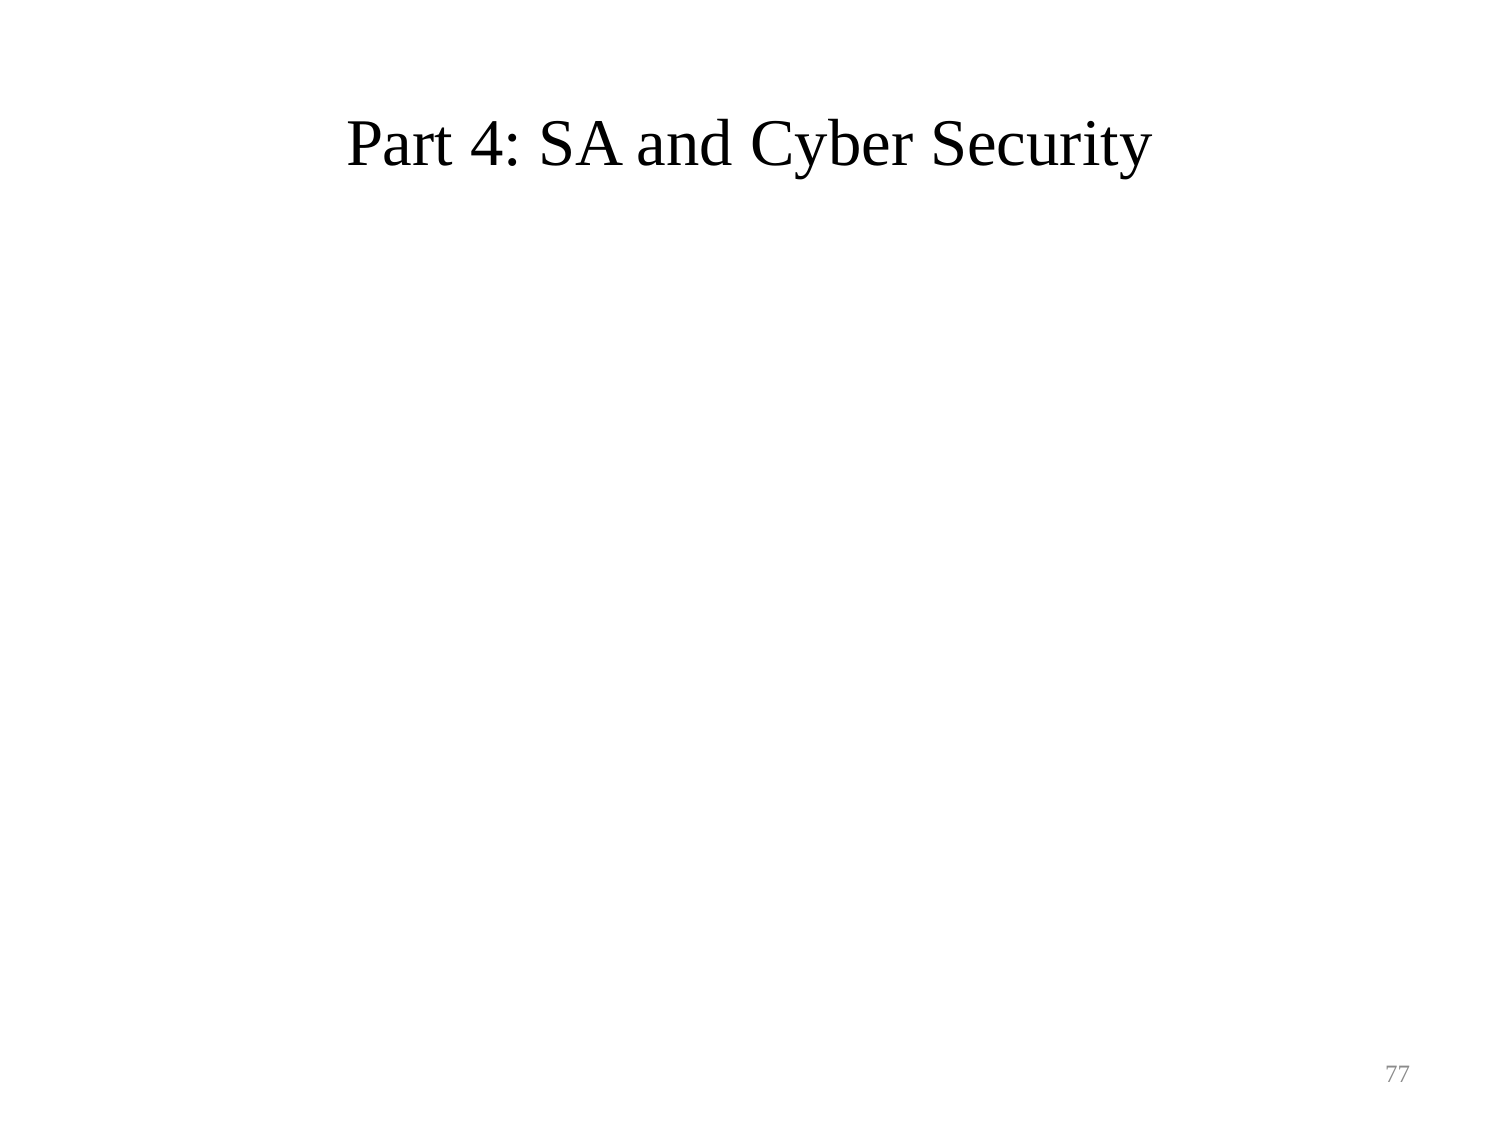

# Part 4: SA and Cyber Security

77